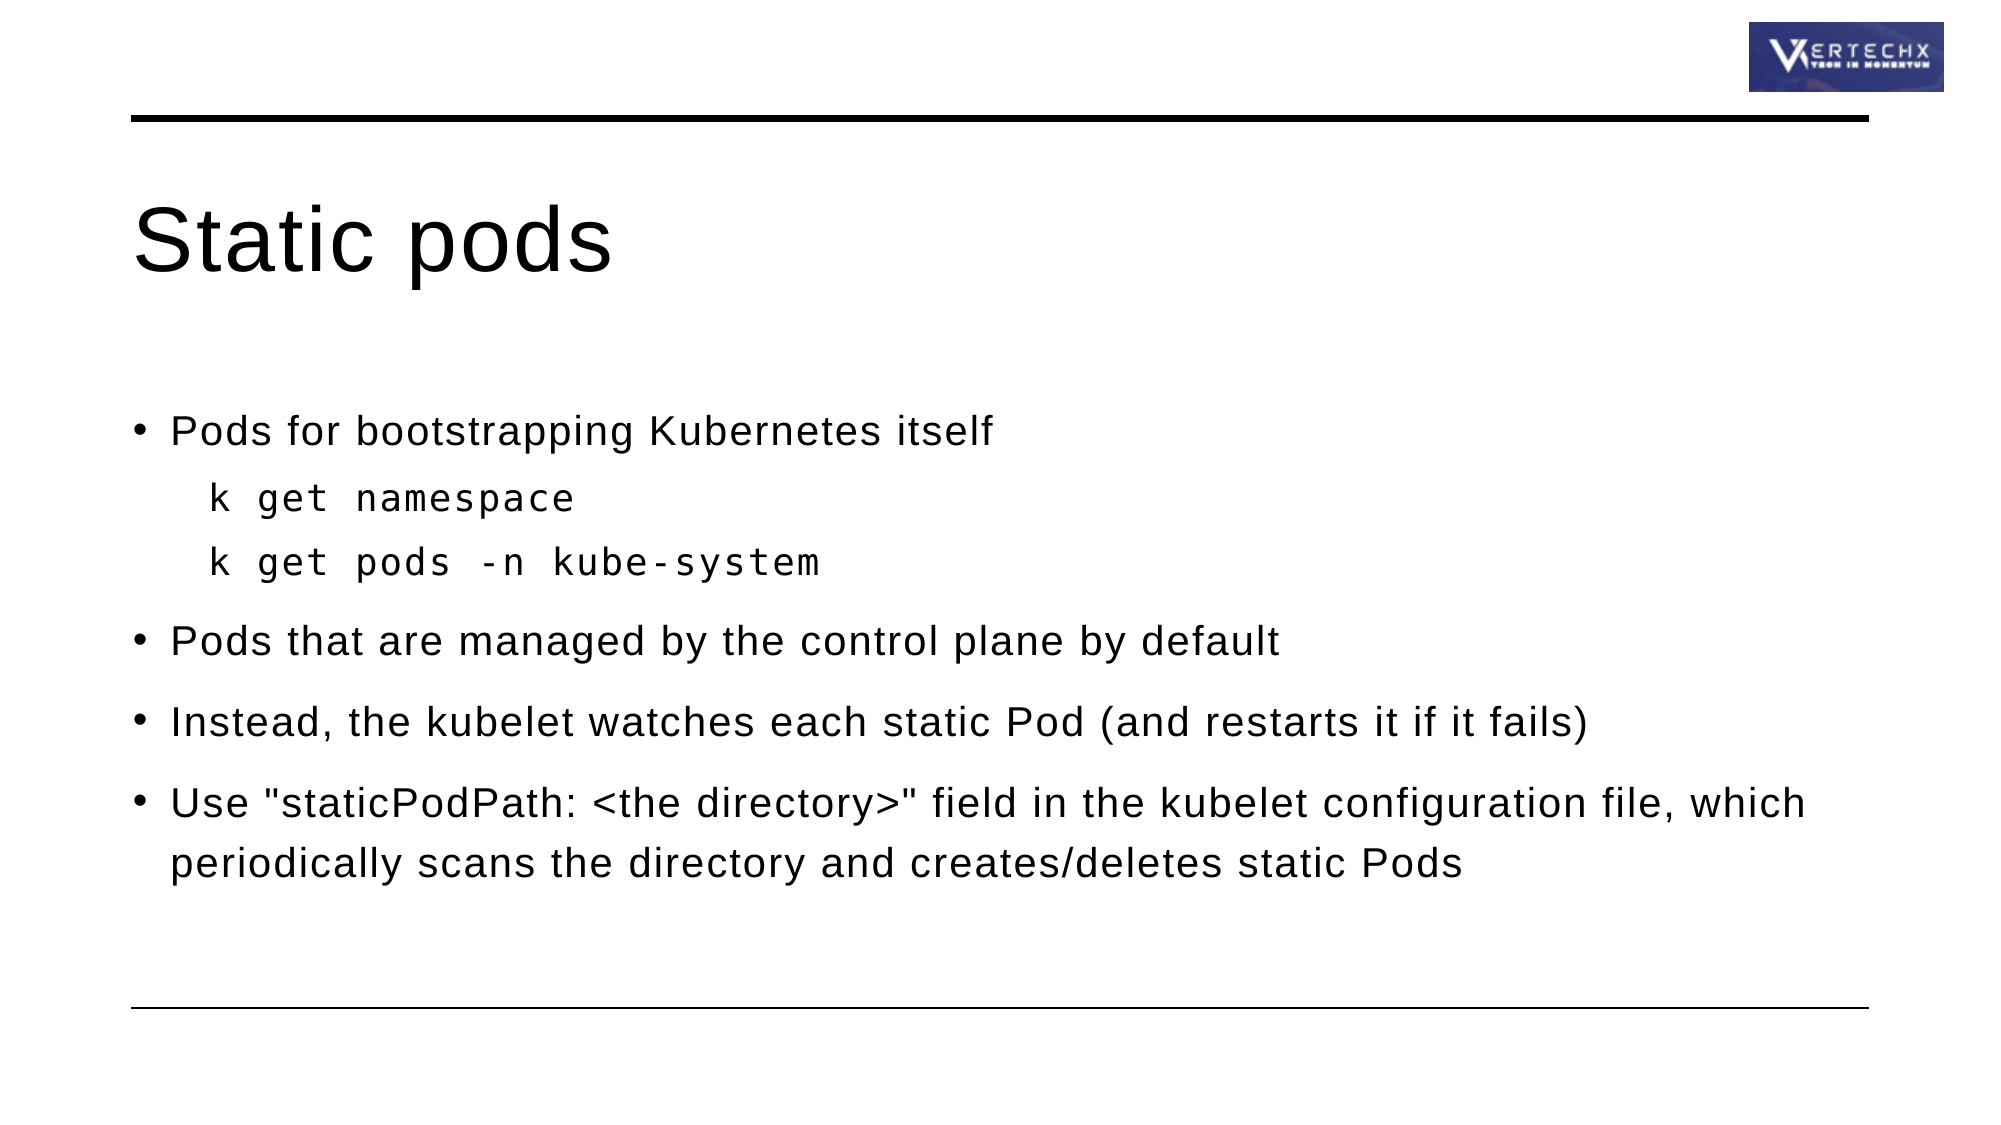

# Static pods
Pods for bootstrapping Kubernetes itself
k get namespace
k get pods -n kube-system
Pods that are managed by the control plane by default
Instead, the kubelet watches each static Pod (and restarts it if it fails)
Use "staticPodPath: <the directory>" field in the kubelet configuration file, which periodically scans the directory and creates/deletes static Pods